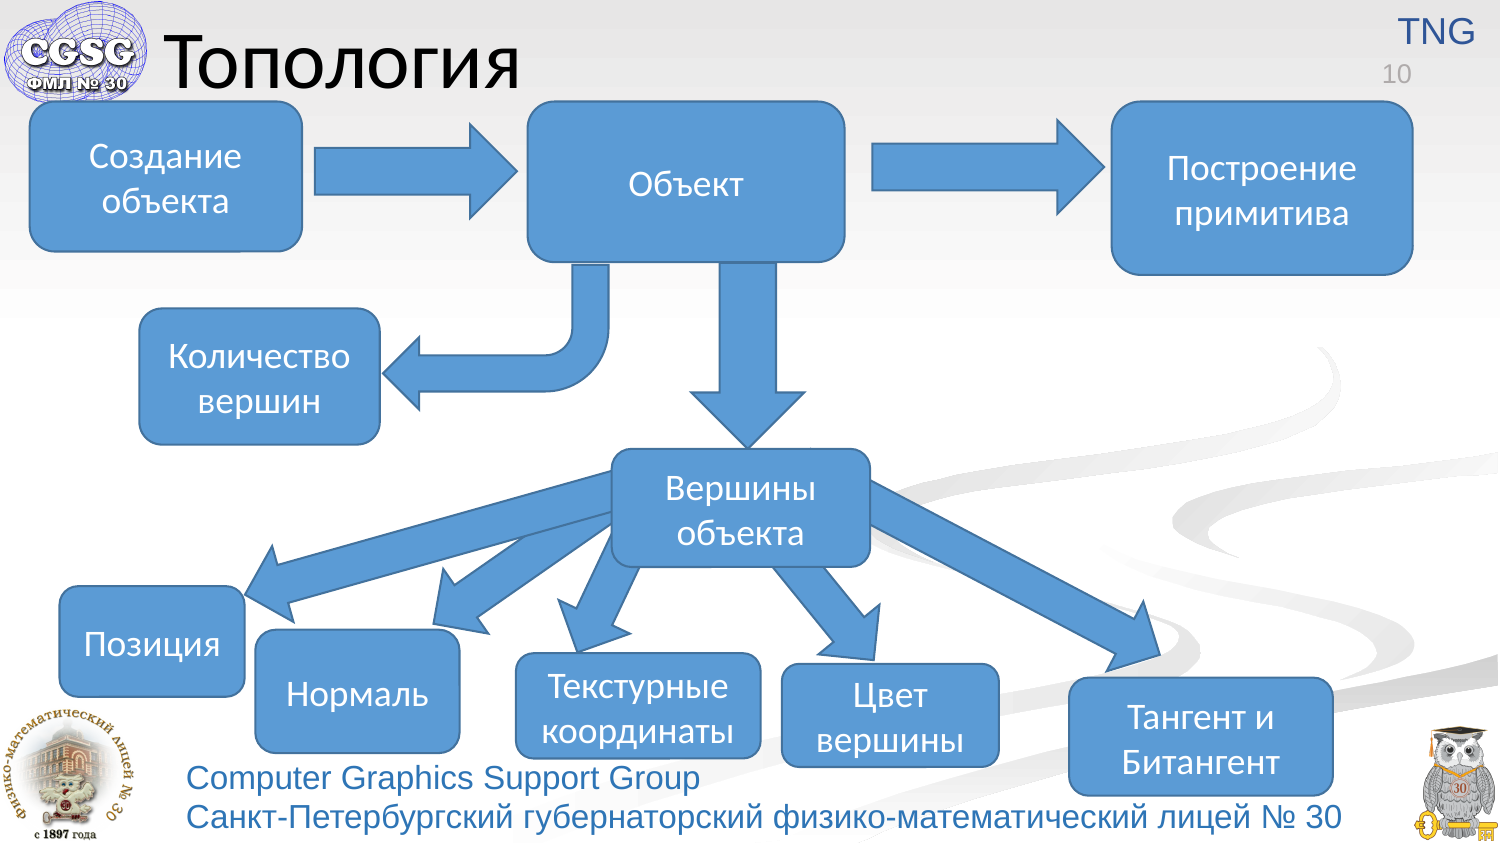

# Топология
Создание объекта
Объект
Построение примитива

Количество вершин
Вершины объекта

Позиция
Нормаль
Текстурные координаты
Цвет вершины
Тангент и
Битангент